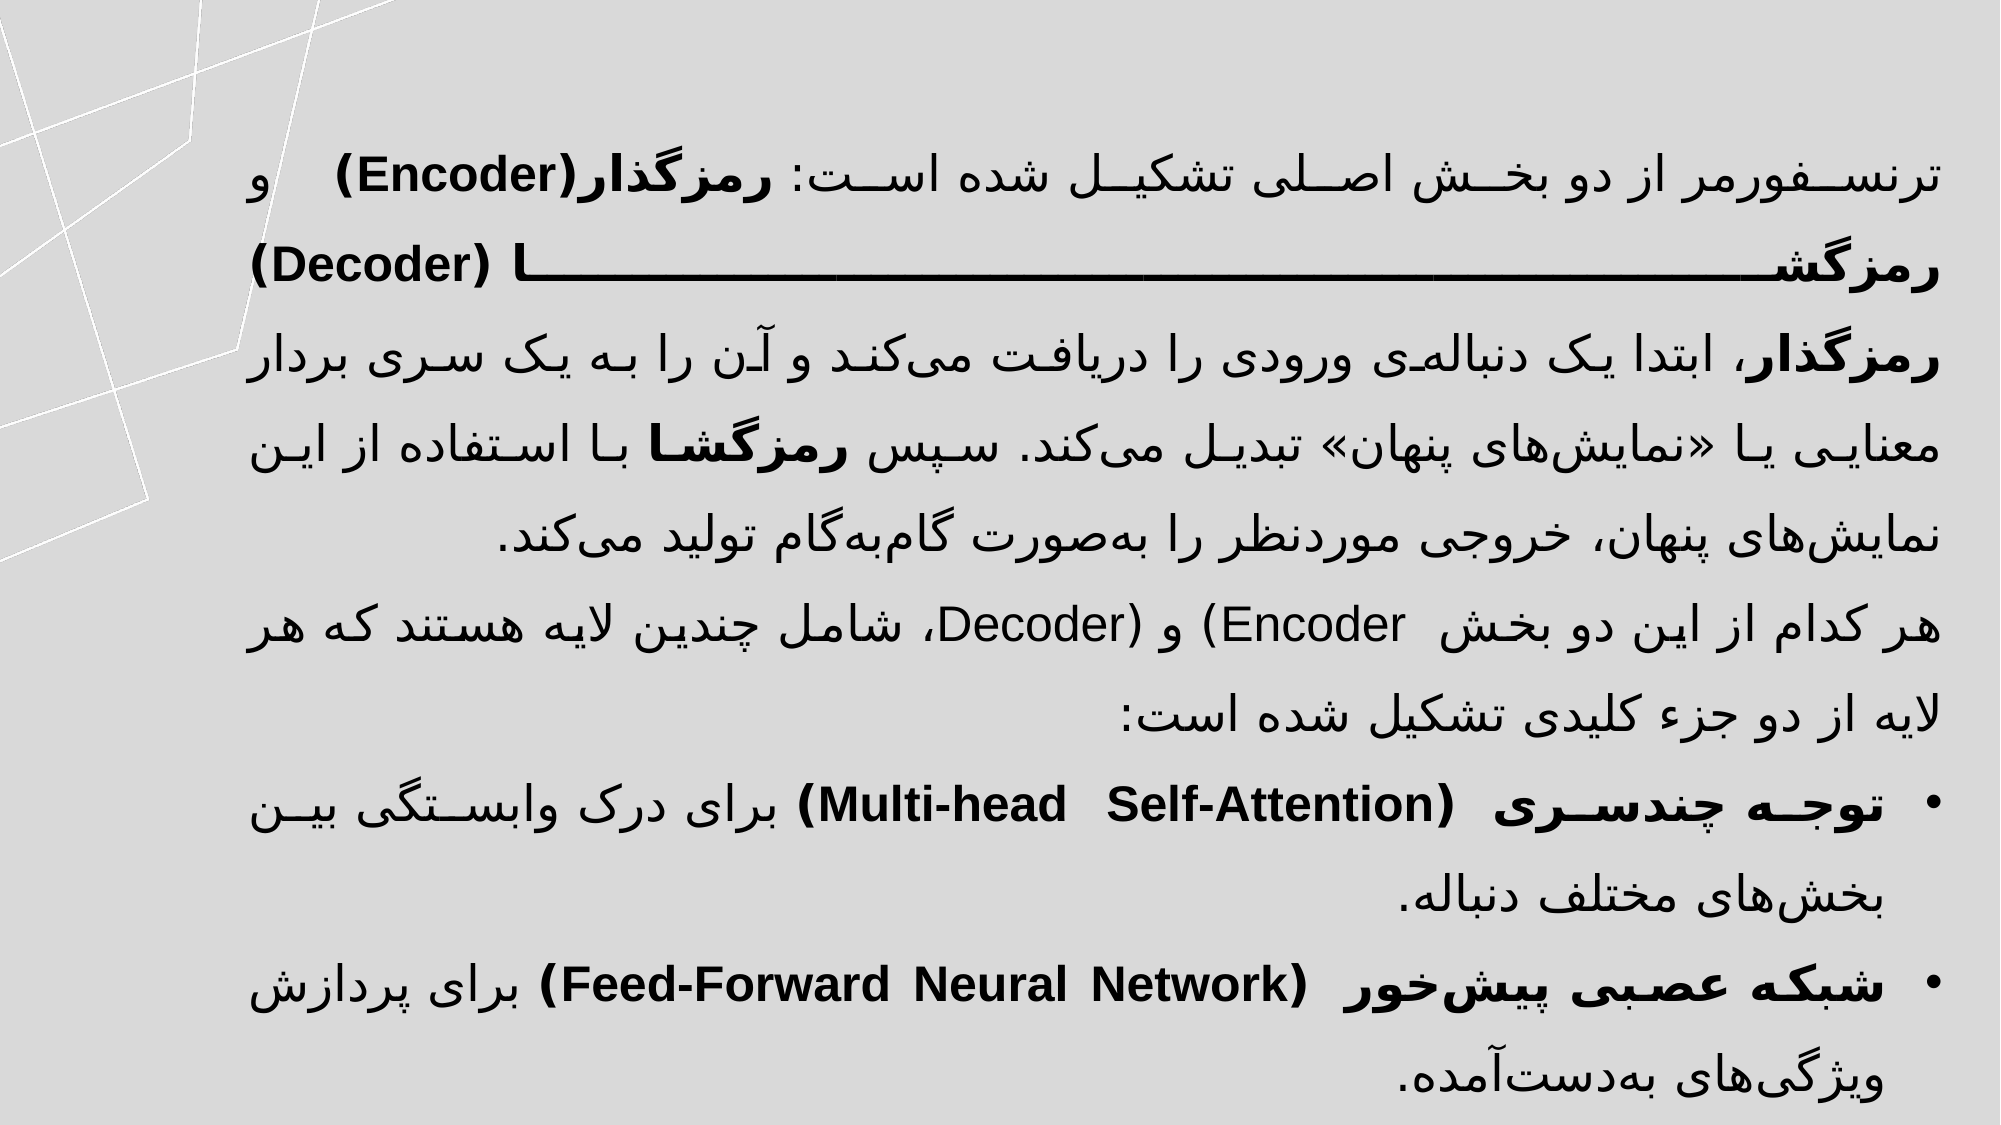

ترنسفورمر از دو بخش اصلی تشکیل شده است: رمزگذار(Encoder)  و رمزگشا (Decoder)
رمزگذار، ابتدا یک دنباله‌ی ورودی را دریافت می‌کند و آن را به یک سری بردار معنایی یا «نمایش‌های پنهان» تبدیل می‌کند. سپس رمزگشا با استفاده از این نمایش‌های پنهان، خروجی موردنظر را به‌صورت گام‌به‌گام تولید می‌کند.
هر کدام از این دو بخش  Encoder) و (Decoder، شامل چندین لایه هستند که هر لایه از دو جزء کلیدی تشکیل شده است:
توجه چندسری  (Multi-head Self-Attention) برای درک وابستگی بین بخش‌های مختلف دنباله.
شبکه عصبی پیش‌خور  (Feed-Forward Neural Network) برای پردازش ویژگی‌های به‌دست‌آمده.
🔸 منظور از نمایش‌های پنهان، بردارهایی هستند که در هر لایه از مدل ساخته می‌شوند و اطلاعات معنی‌دار ورودی را به‌صورت خلاصه‌شده نگه می‌دارند تا مدل بتواند آن‌ها را بهتر پردازش کند.